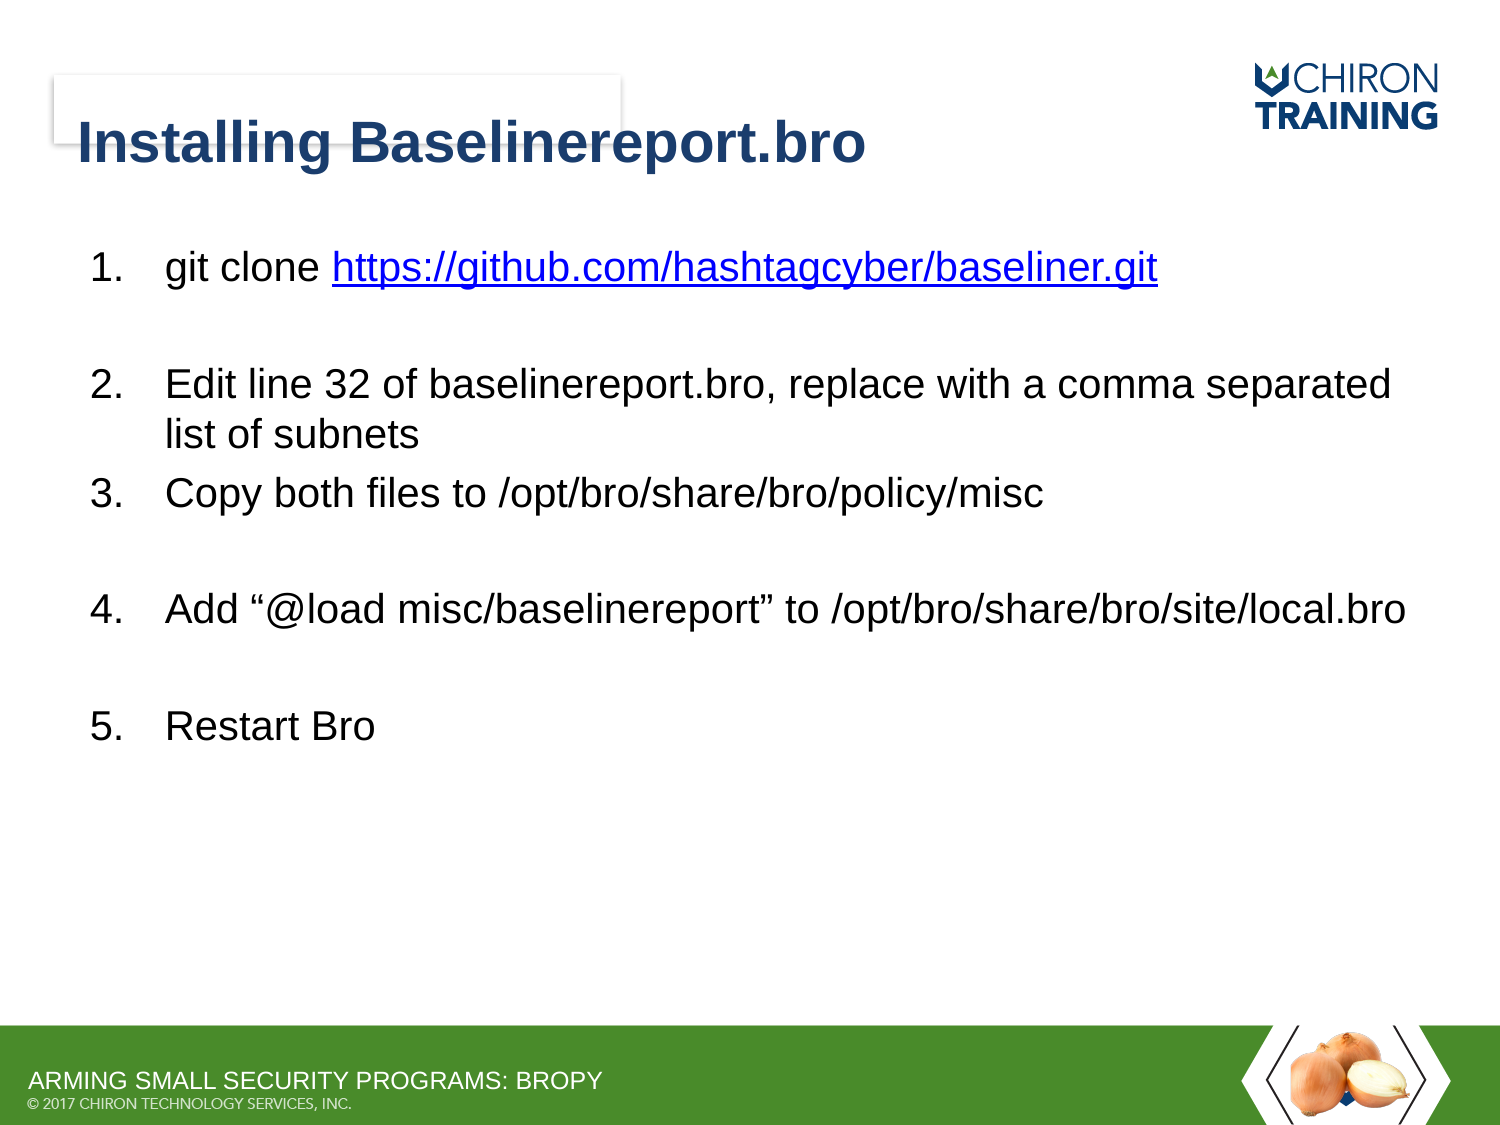

# Installing Baselinereport.bro
git clone https://github.com/hashtagcyber/baseliner.git

Edit line 32 of baselinereport.bro, replace with a comma separated list of subnets
Copy both files to /opt/bro/share/bro/policy/misc

Add “@load misc/baselinereport” to /opt/bro/share/bro/site/local.bro

Restart Bro